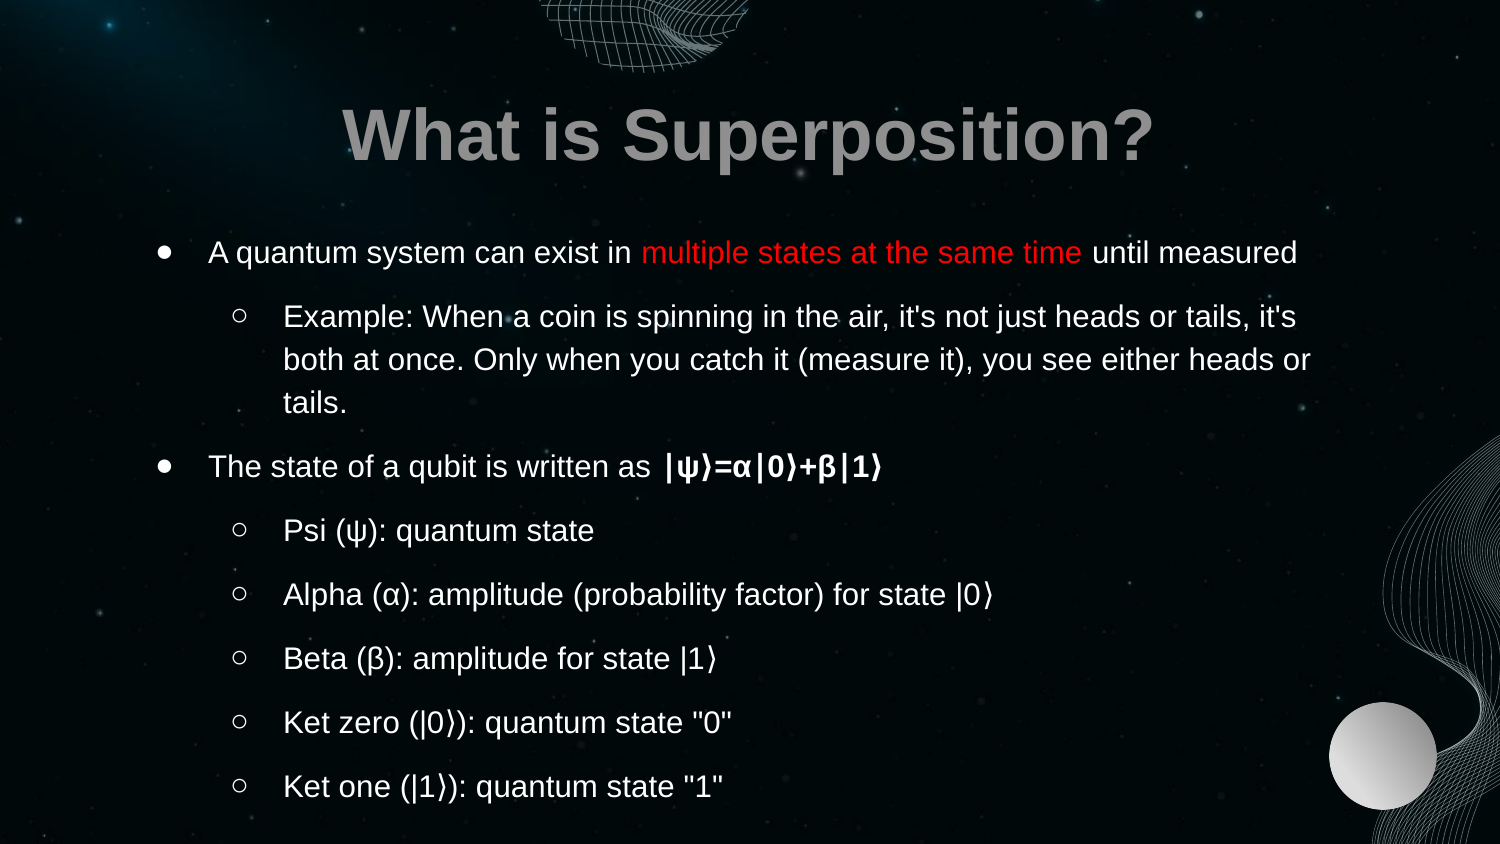

# What is Superposition?
A quantum system can exist in multiple states at the same time until measured
Example: When a coin is spinning in the air, it's not just heads or tails, it's both at once. Only when you catch it (measure it), you see either heads or tails.
The state of a qubit is written as ∣ψ⟩=α∣0⟩+β∣1⟩
Psi (ψ): quantum state
Alpha (α): amplitude (probability factor) for state |0⟩
Beta (β): amplitude for state |1⟩
Ket zero (|0⟩): quantum state "0"
Ket one (|1⟩): quantum state "1"